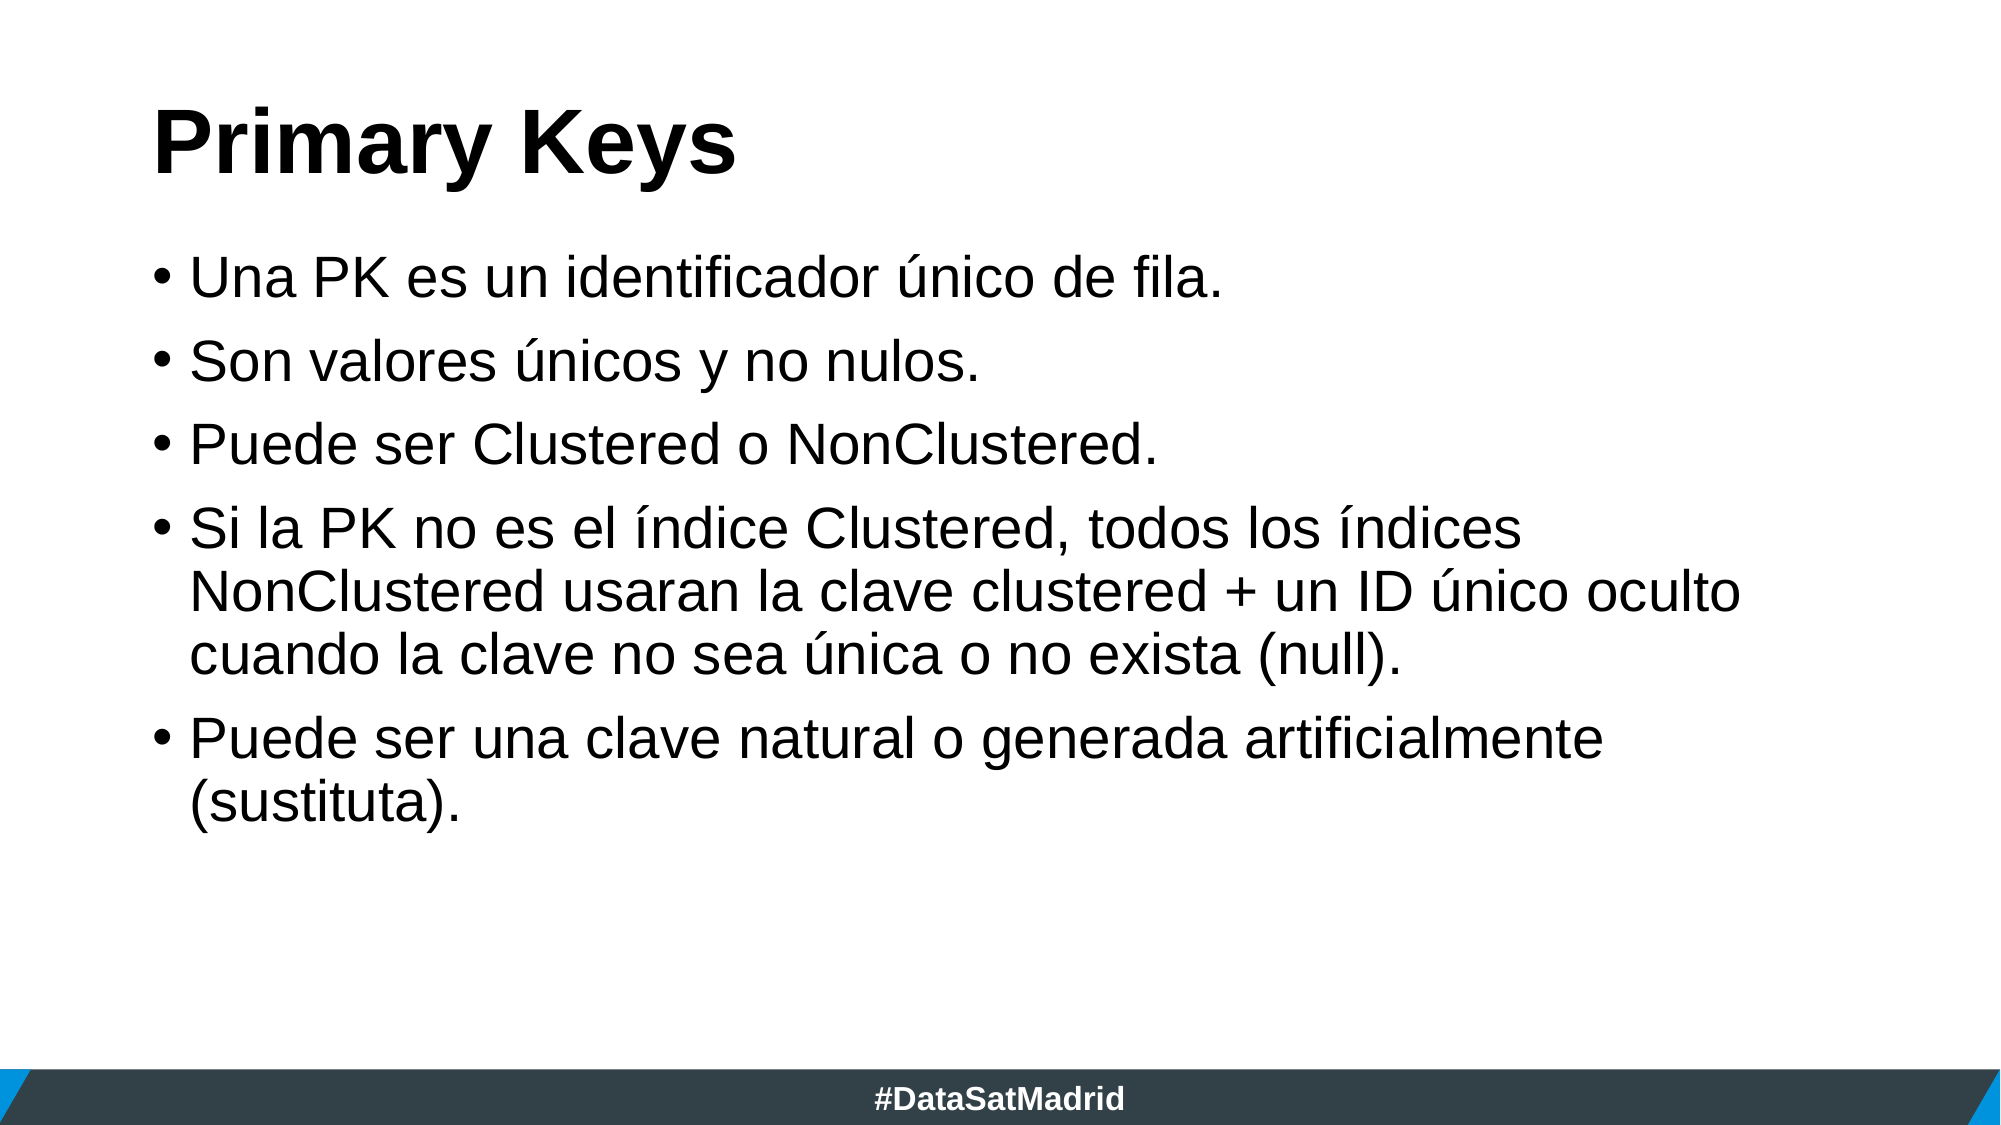

# Primary Keys
Una PK es un identificador único de fila.
Son valores únicos y no nulos.
Puede ser Clustered o NonClustered.
Si la PK no es el índice Clustered, todos los índices NonClustered usaran la clave clustered + un ID único oculto cuando la clave no sea única o no exista (null).
Puede ser una clave natural o generada artificialmente (sustituta).